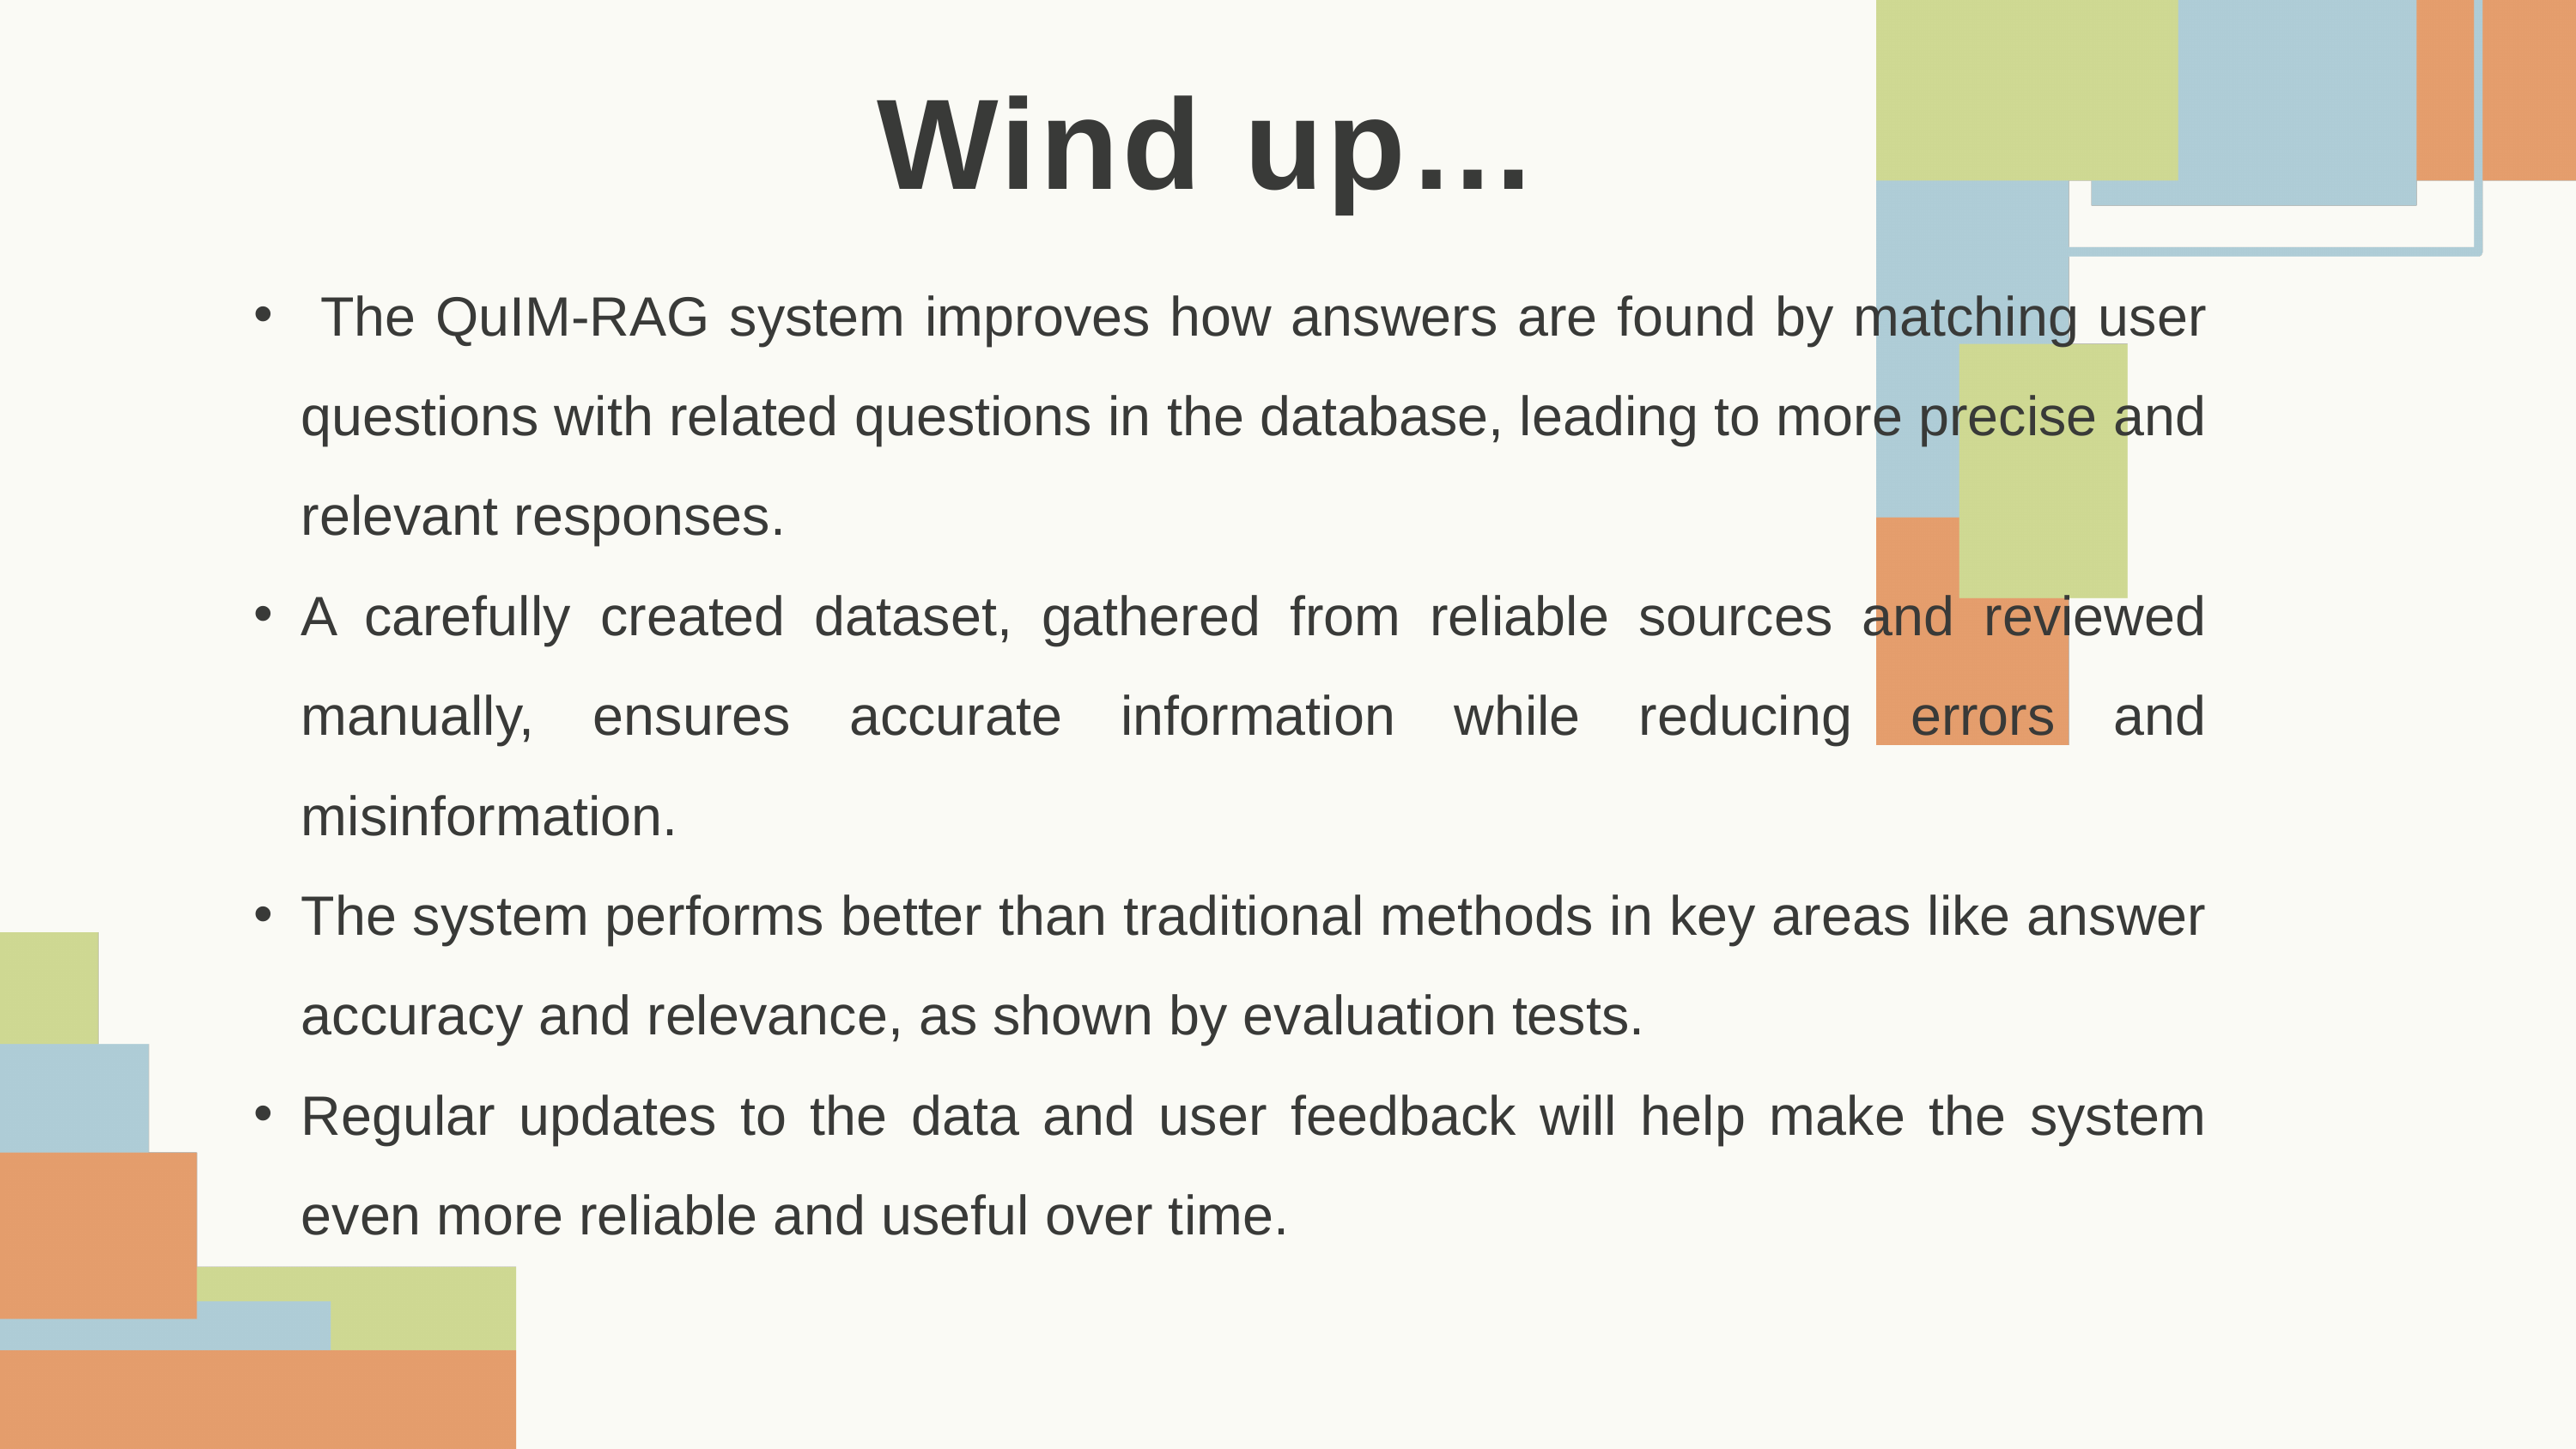

Wind up…
 The QuIM-RAG system improves how answers are found by matching user questions with related questions in the database, leading to more precise and relevant responses.
A carefully created dataset, gathered from reliable sources and reviewed manually, ensures accurate information while reducing errors and misinformation.
The system performs better than traditional methods in key areas like answer accuracy and relevance, as shown by evaluation tests.
Regular updates to the data and user feedback will help make the system even more reliable and useful over time.